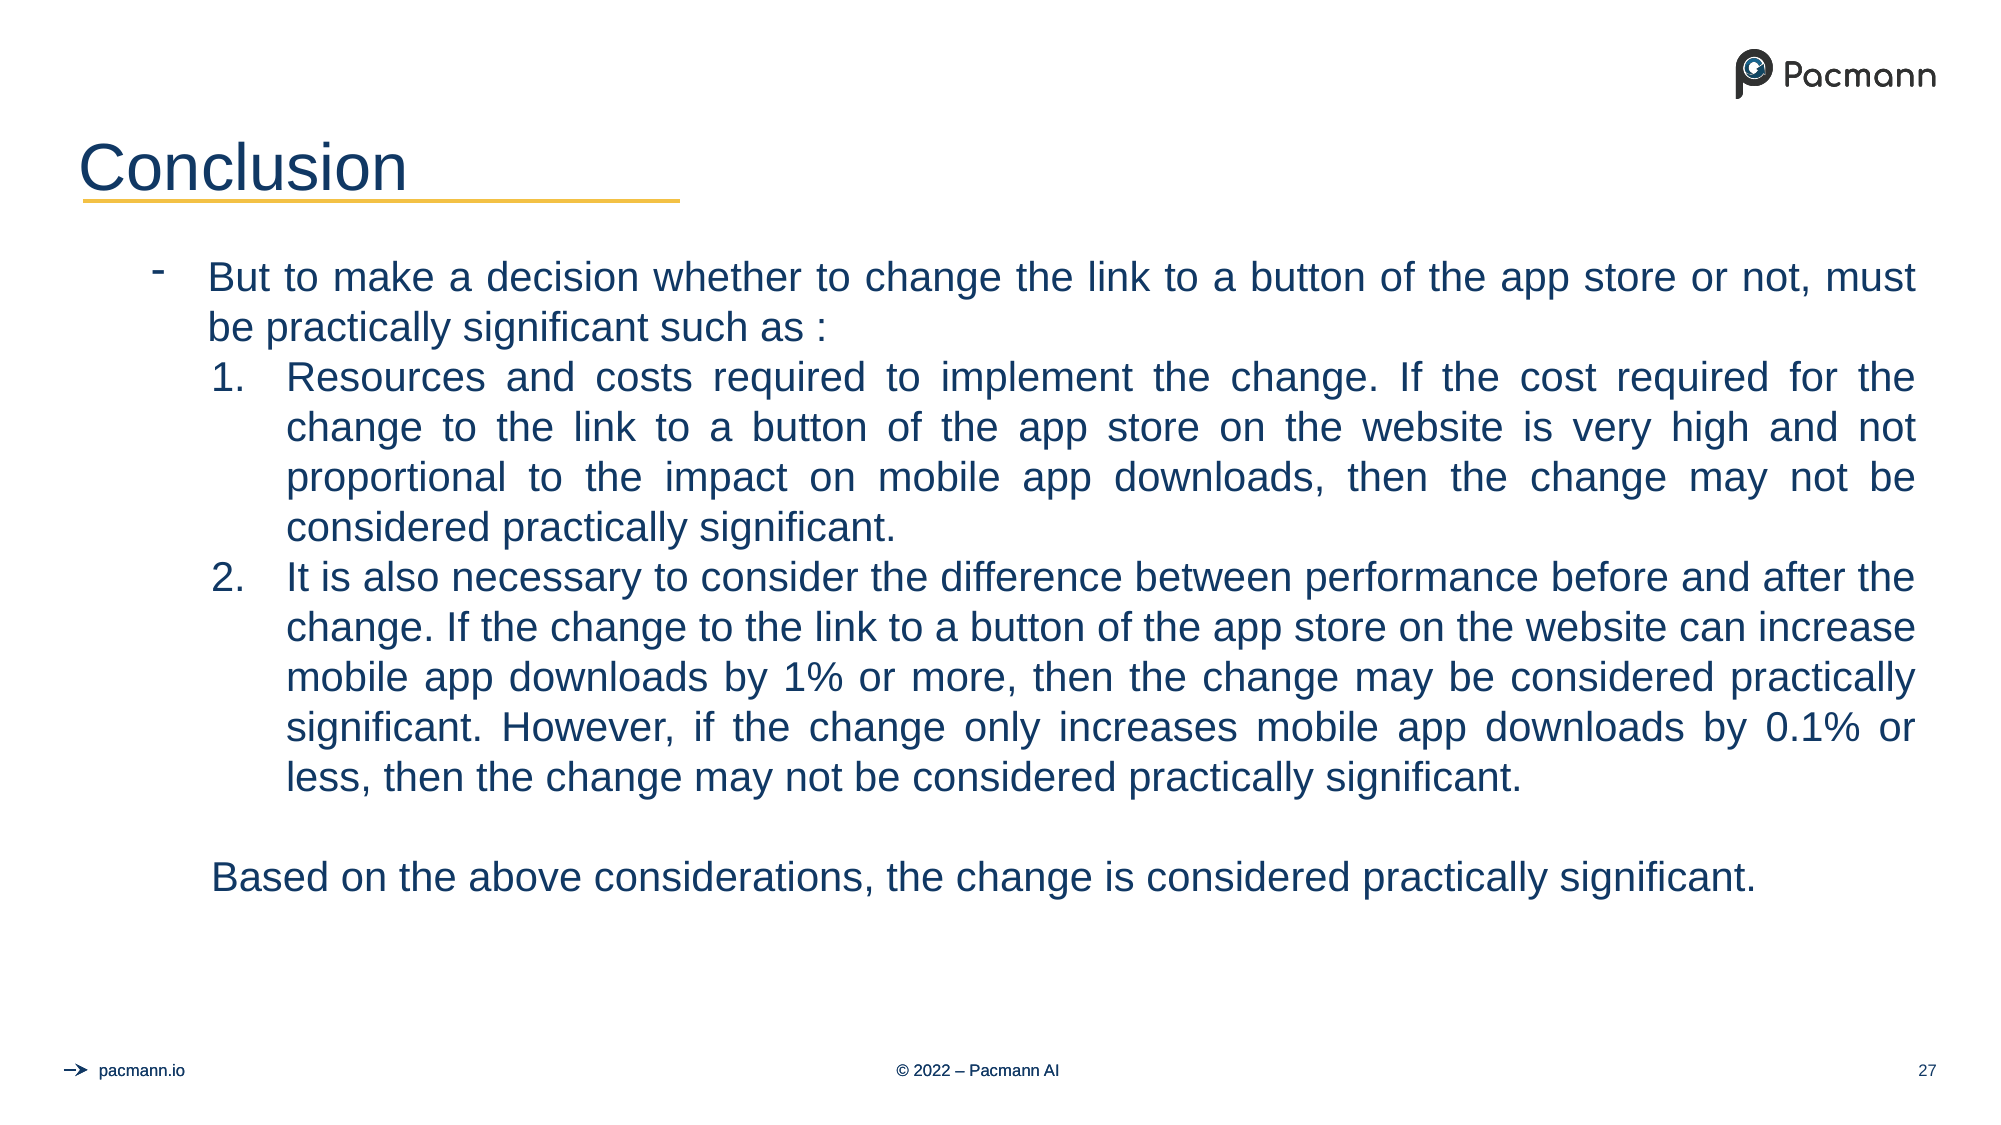

# Conclusion
But to make a decision whether to change the link to a button of the app store or not, must be practically significant such as :
Resources and costs required to implement the change. If the cost required for the change to the link to a button of the app store on the website is very high and not proportional to the impact on mobile app downloads, then the change may not be considered practically significant.
It is also necessary to consider the difference between performance before and after the change. If the change to the link to a button of the app store on the website can increase mobile app downloads by 1% or more, then the change may be considered practically significant. However, if the change only increases mobile app downloads by 0.1% or less, then the change may not be considered practically significant.

Based on the above considerations, the change is considered practically significant.